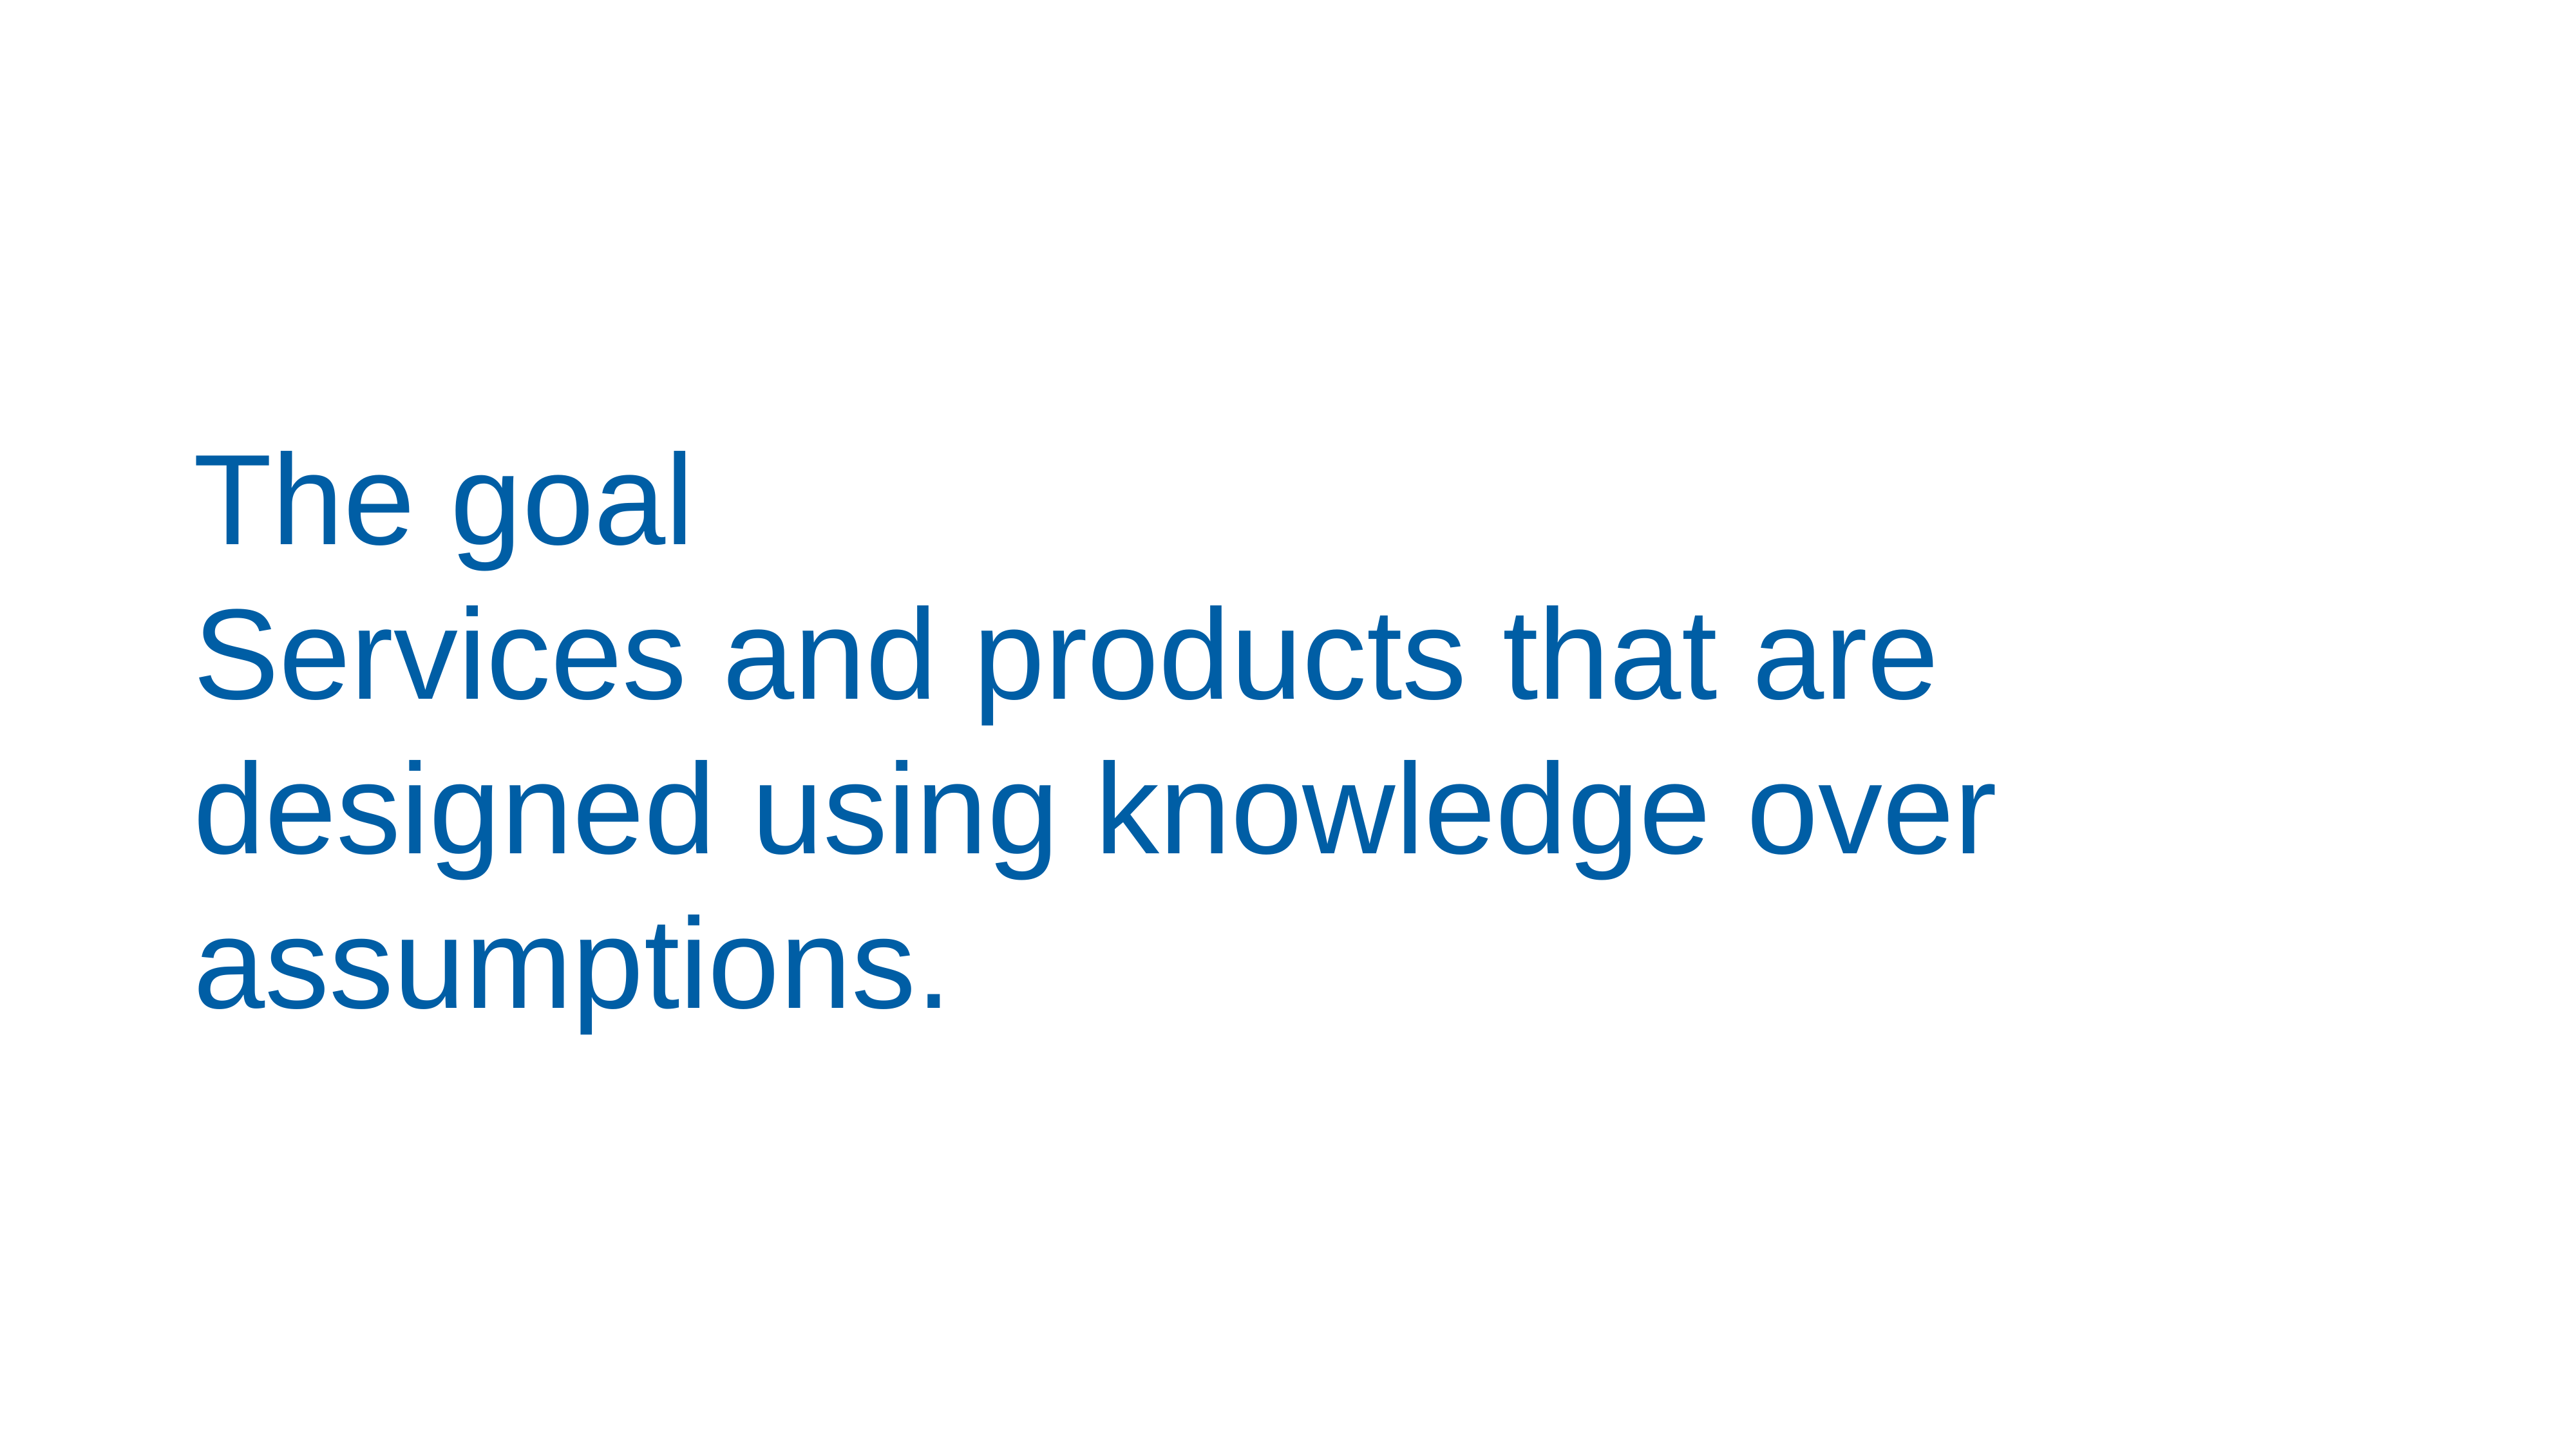

# The goal
Services and products that are designed using knowledge over assumptions.